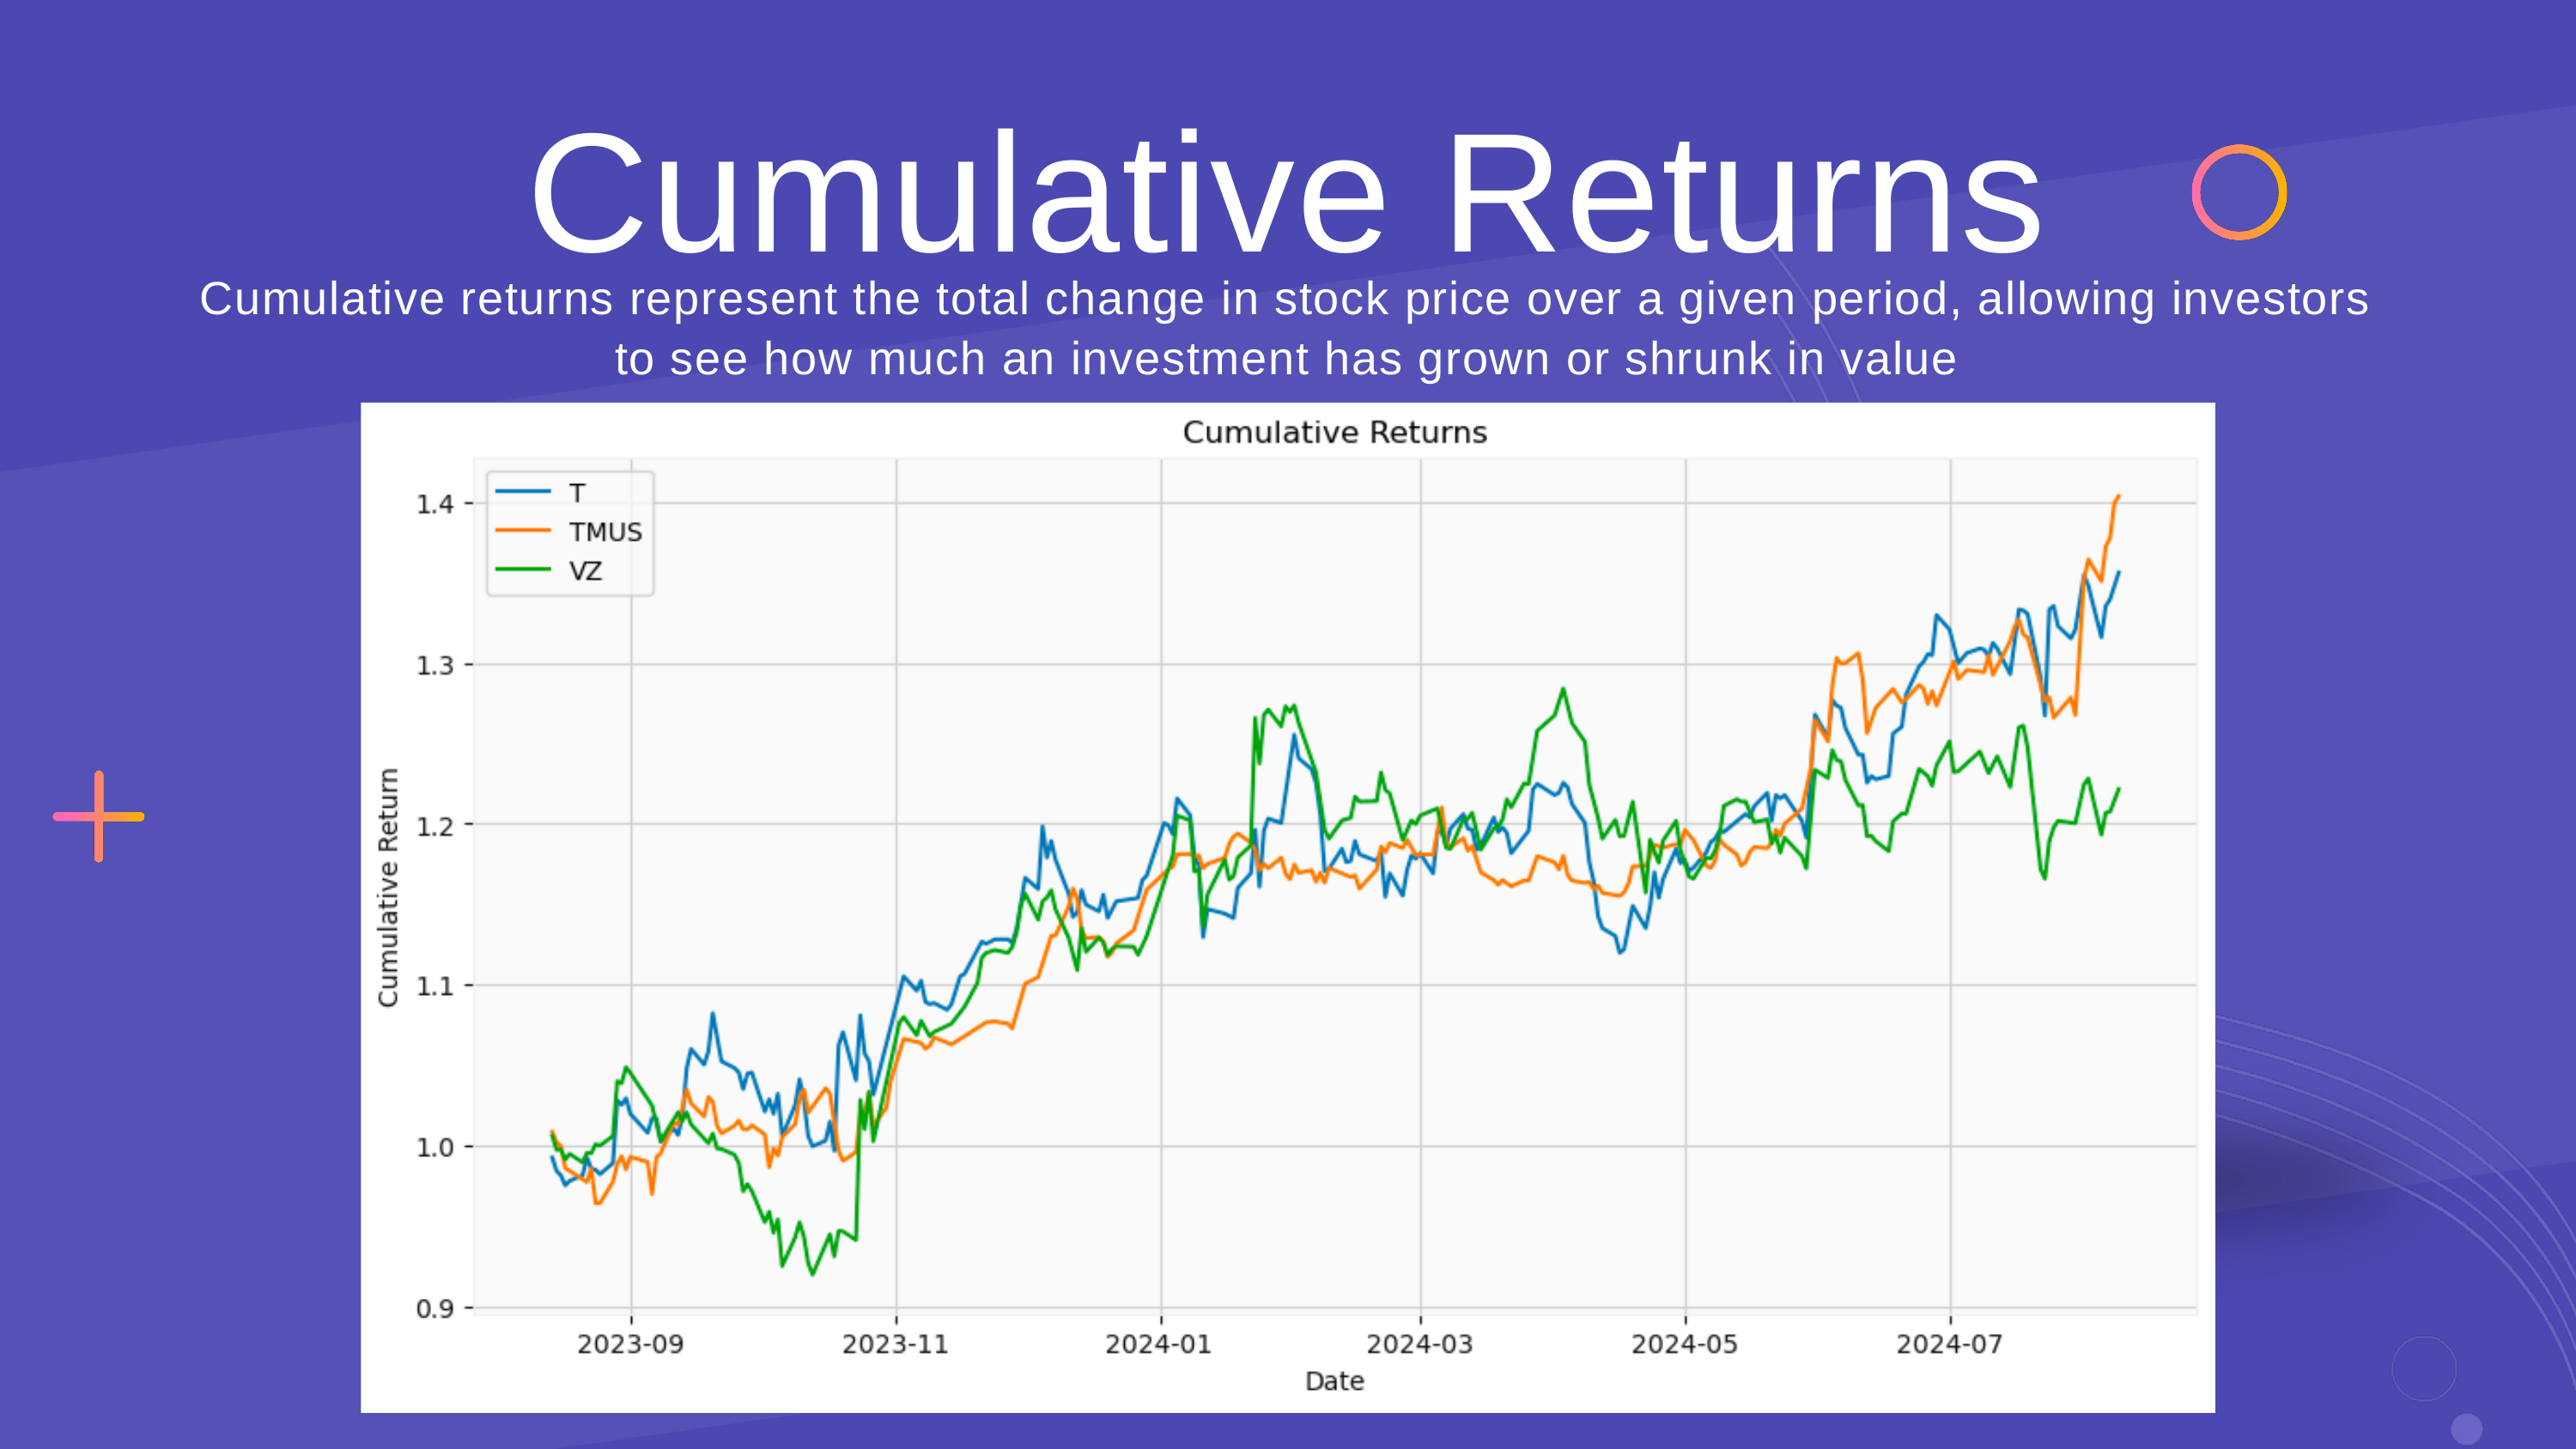

Cumulative Returns

Cumulative returns represent the total change in stock price over a given period, allowing investors to see how much an investment has grown or shrunk in value